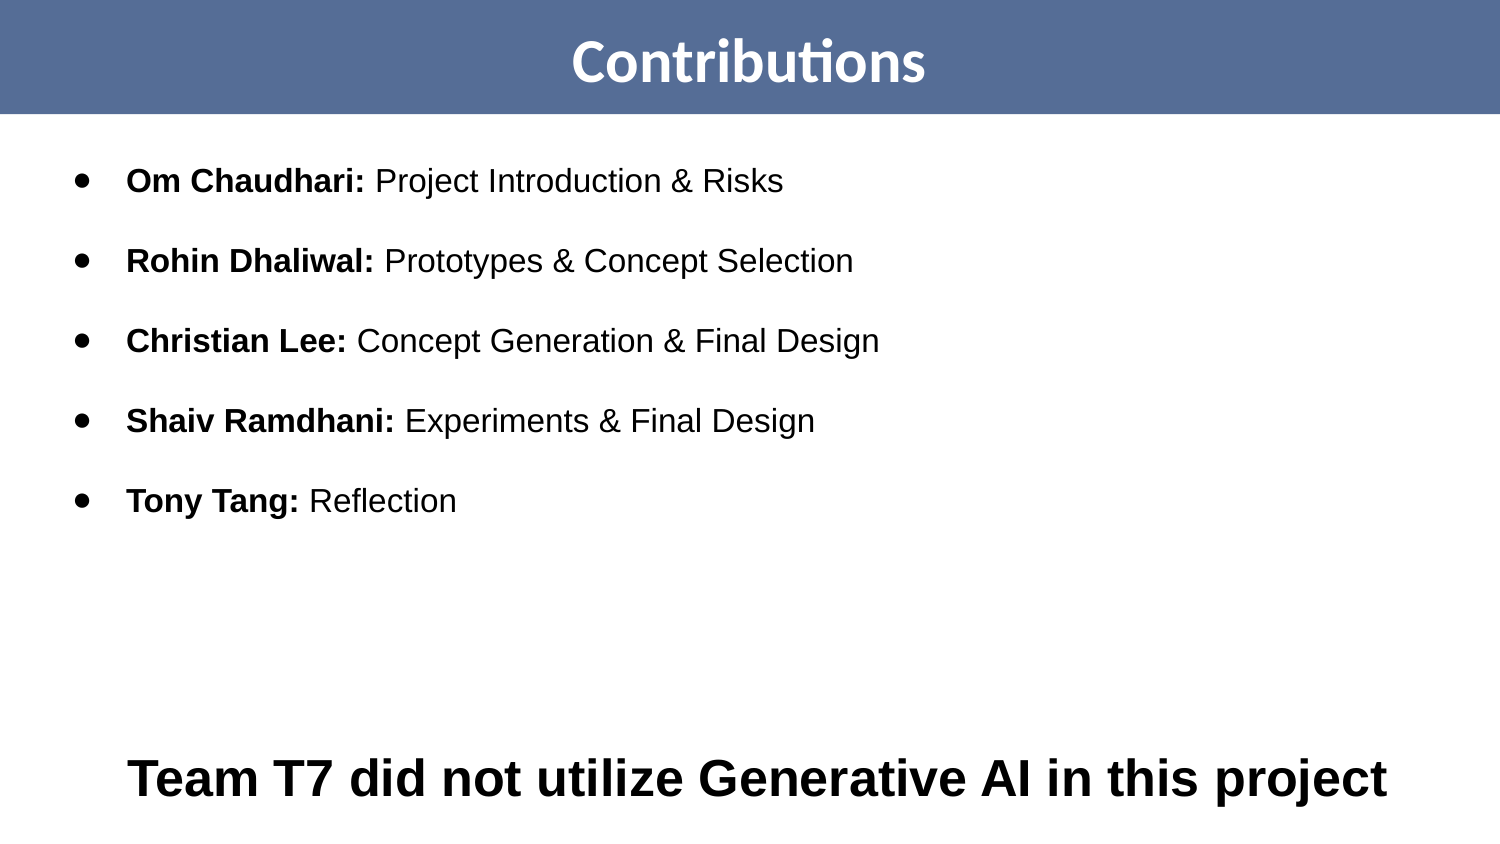

Contributions
Om Chaudhari: Project Introduction & Risks

Rohin Dhaliwal: Prototypes & Concept Selection

Christian Lee: Concept Generation & Final Design

Shaiv Ramdhani: Experiments & Final Design

Tony Tang: Reflection
Team T7 did not utilize Generative AI in this project